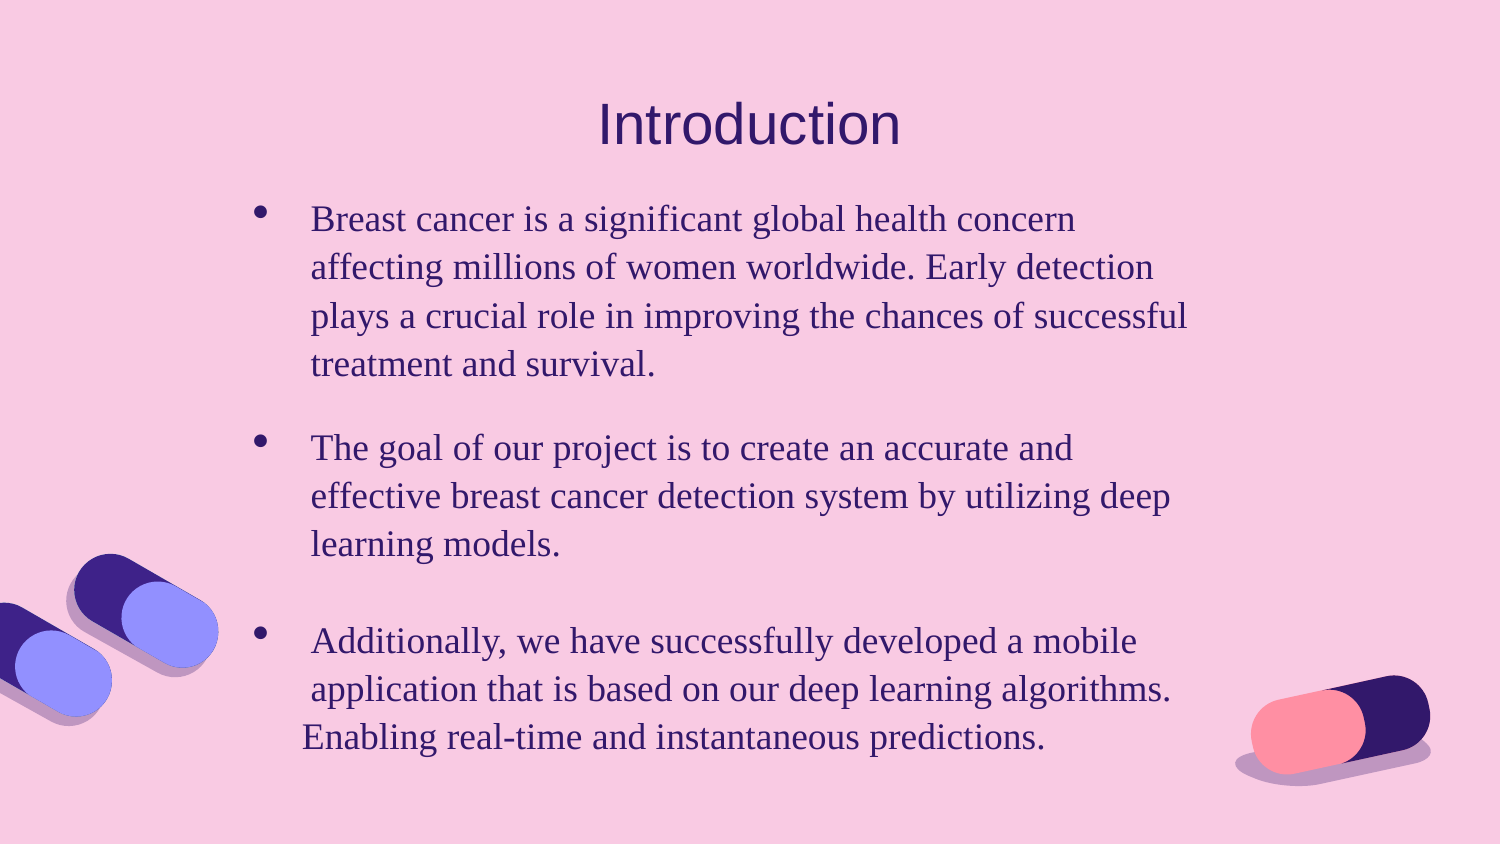

# Introduction
Breast cancer is a significant global health concern affecting millions of women worldwide. Early detection plays a crucial role in improving the chances of successful treatment and survival.
The goal of our project is to create an accurate and effective breast cancer detection system by utilizing deep learning models.

Additionally, we have successfully developed a mobile application that is based on our deep learning algorithms.
     Enabling real-time and instantaneous predictions.